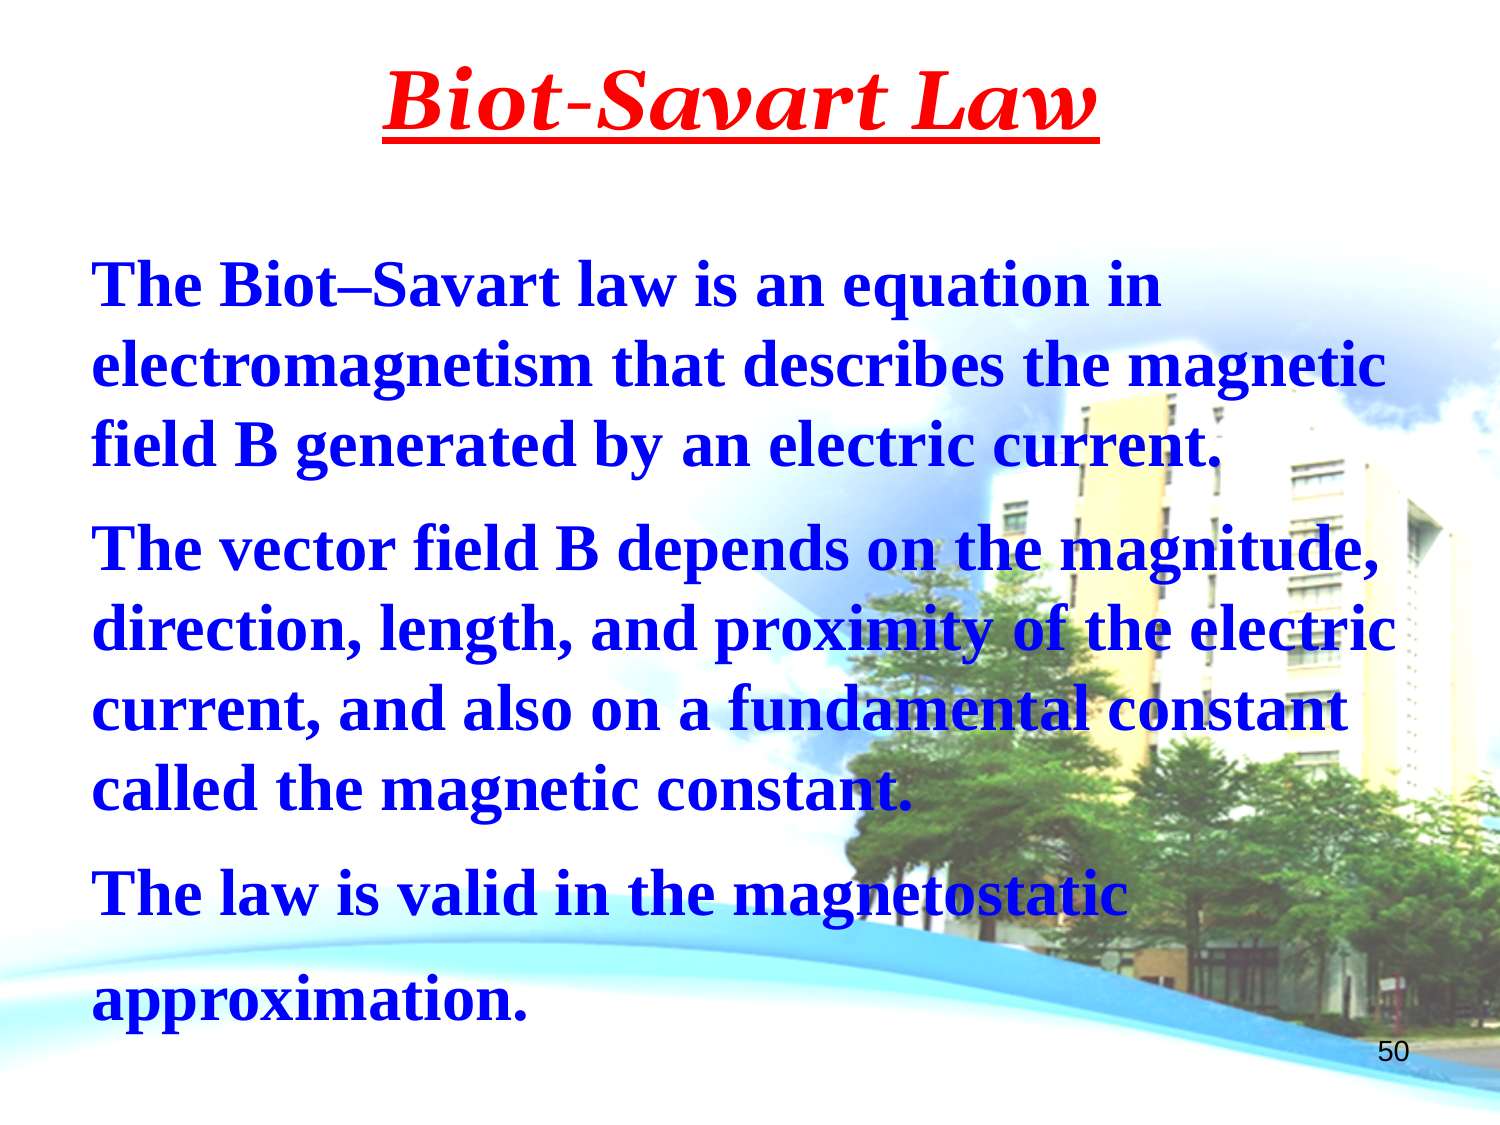

Biot-Savart Law
The Biot–Savart law is an equation in electromagnetism that describes the magnetic field B generated by an electric current.
The vector field B depends on the magnitude, direction, length, and proximity of the electric current, and also on a fundamental constant called the magnetic constant.
The law is valid in the magnetostatic approximation.

#

50